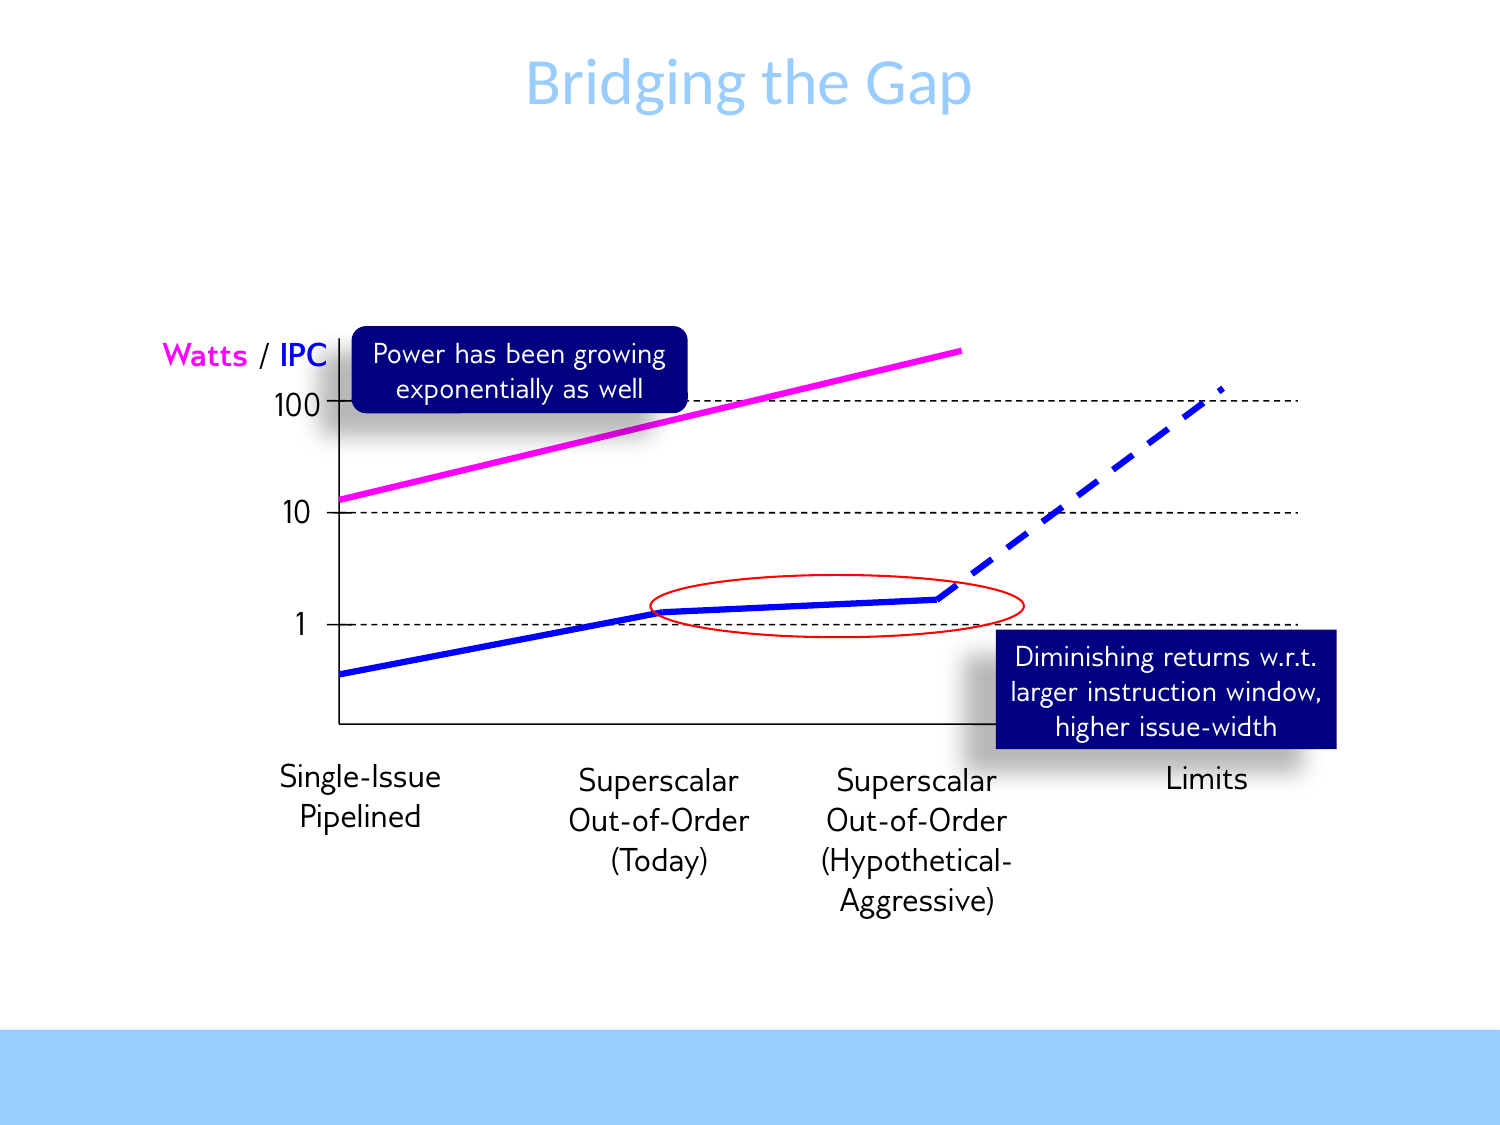

# Bridging the Gap
Power has been growing
exponentially as well
Watts /
IPC

100

10

1

Diminishing returns w.r.t.
larger instruction window,
higher issue-width

Single-Issue
Pipelined
Limits
Superscalar
Out-of-Order
(Today)
Superscalar
Out-of-Order
(Hypothetical-
Aggressive)